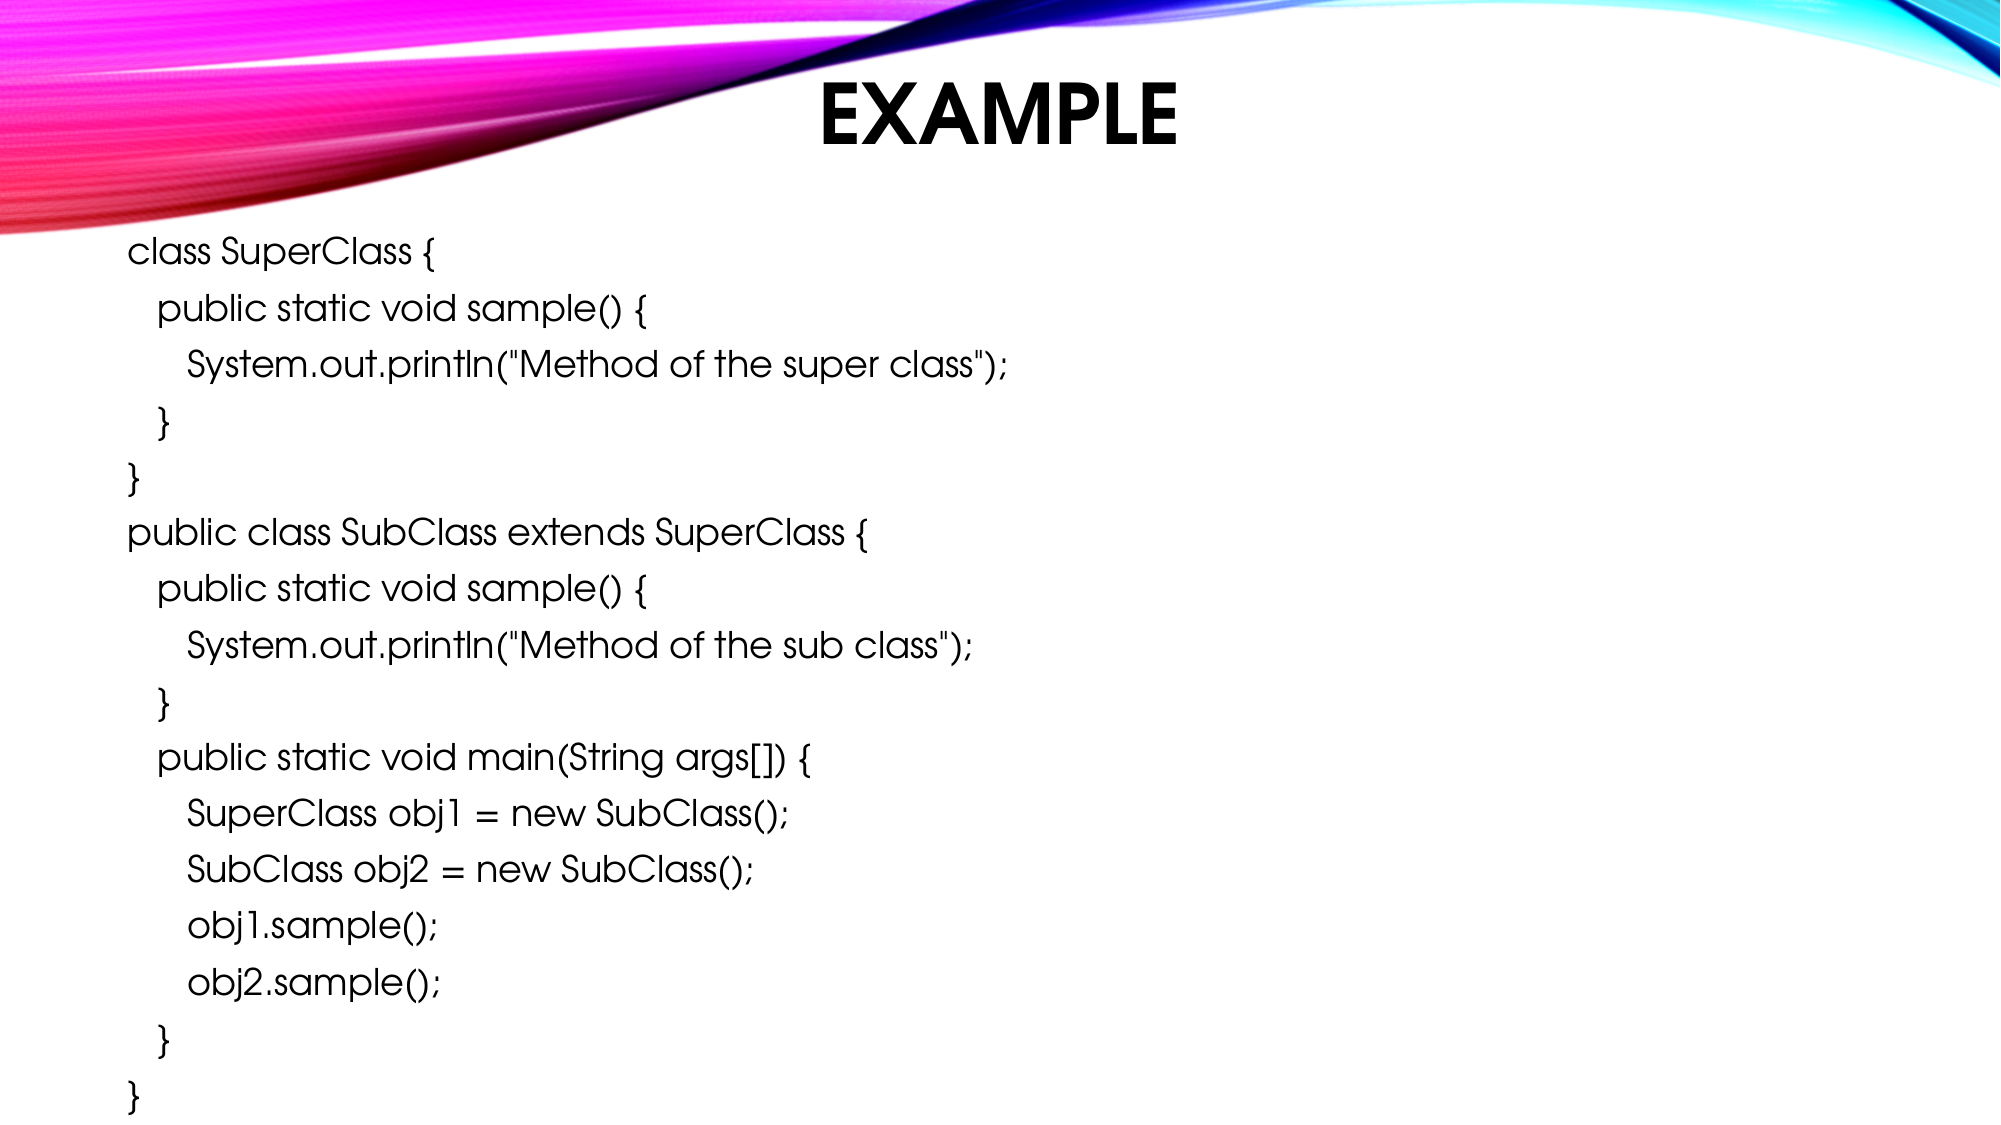

# EXAMPLE
class SuperClass {
   public static void sample() {
      System.out.println("Method of the super class");
   }
}
public class SubClass extends SuperClass {
   public static void sample() {
      System.out.println("Method of the sub class");
   }
   public static void main(String args[]) {
      SuperClass obj1 = new SubClass();
      SubClass obj2 = new SubClass();
      obj1.sample();
      obj2.sample();
   }
}